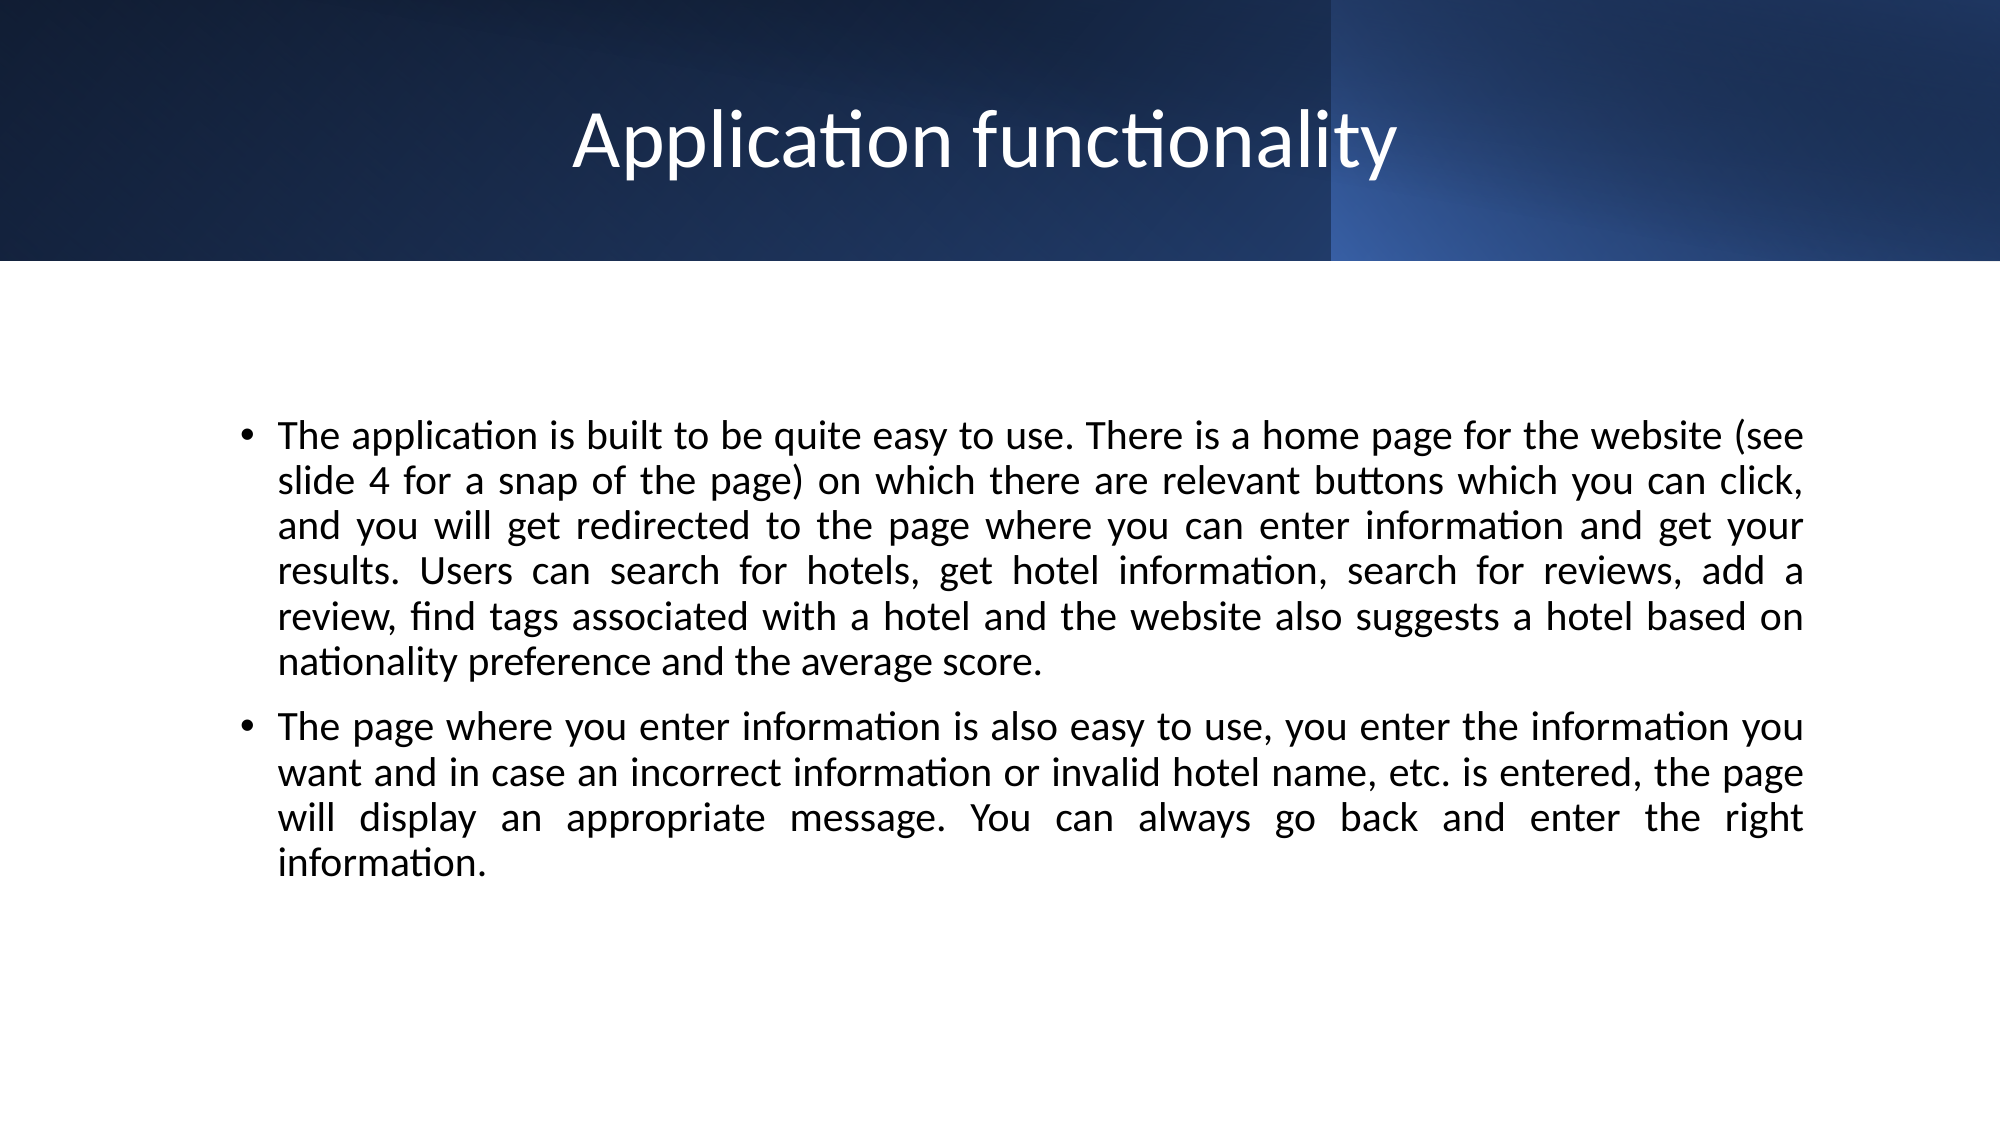

# Application functionality
The application is built to be quite easy to use. There is a home page for the website (see slide 4 for a snap of the page) on which there are relevant buttons which you can click, and you will get redirected to the page where you can enter information and get your results. Users can search for hotels, get hotel information, search for reviews, add a review, find tags associated with a hotel and the website also suggests a hotel based on nationality preference and the average score.
The page where you enter information is also easy to use, you enter the information you want and in case an incorrect information or invalid hotel name, etc. is entered, the page will display an appropriate message. You can always go back and enter the right information.